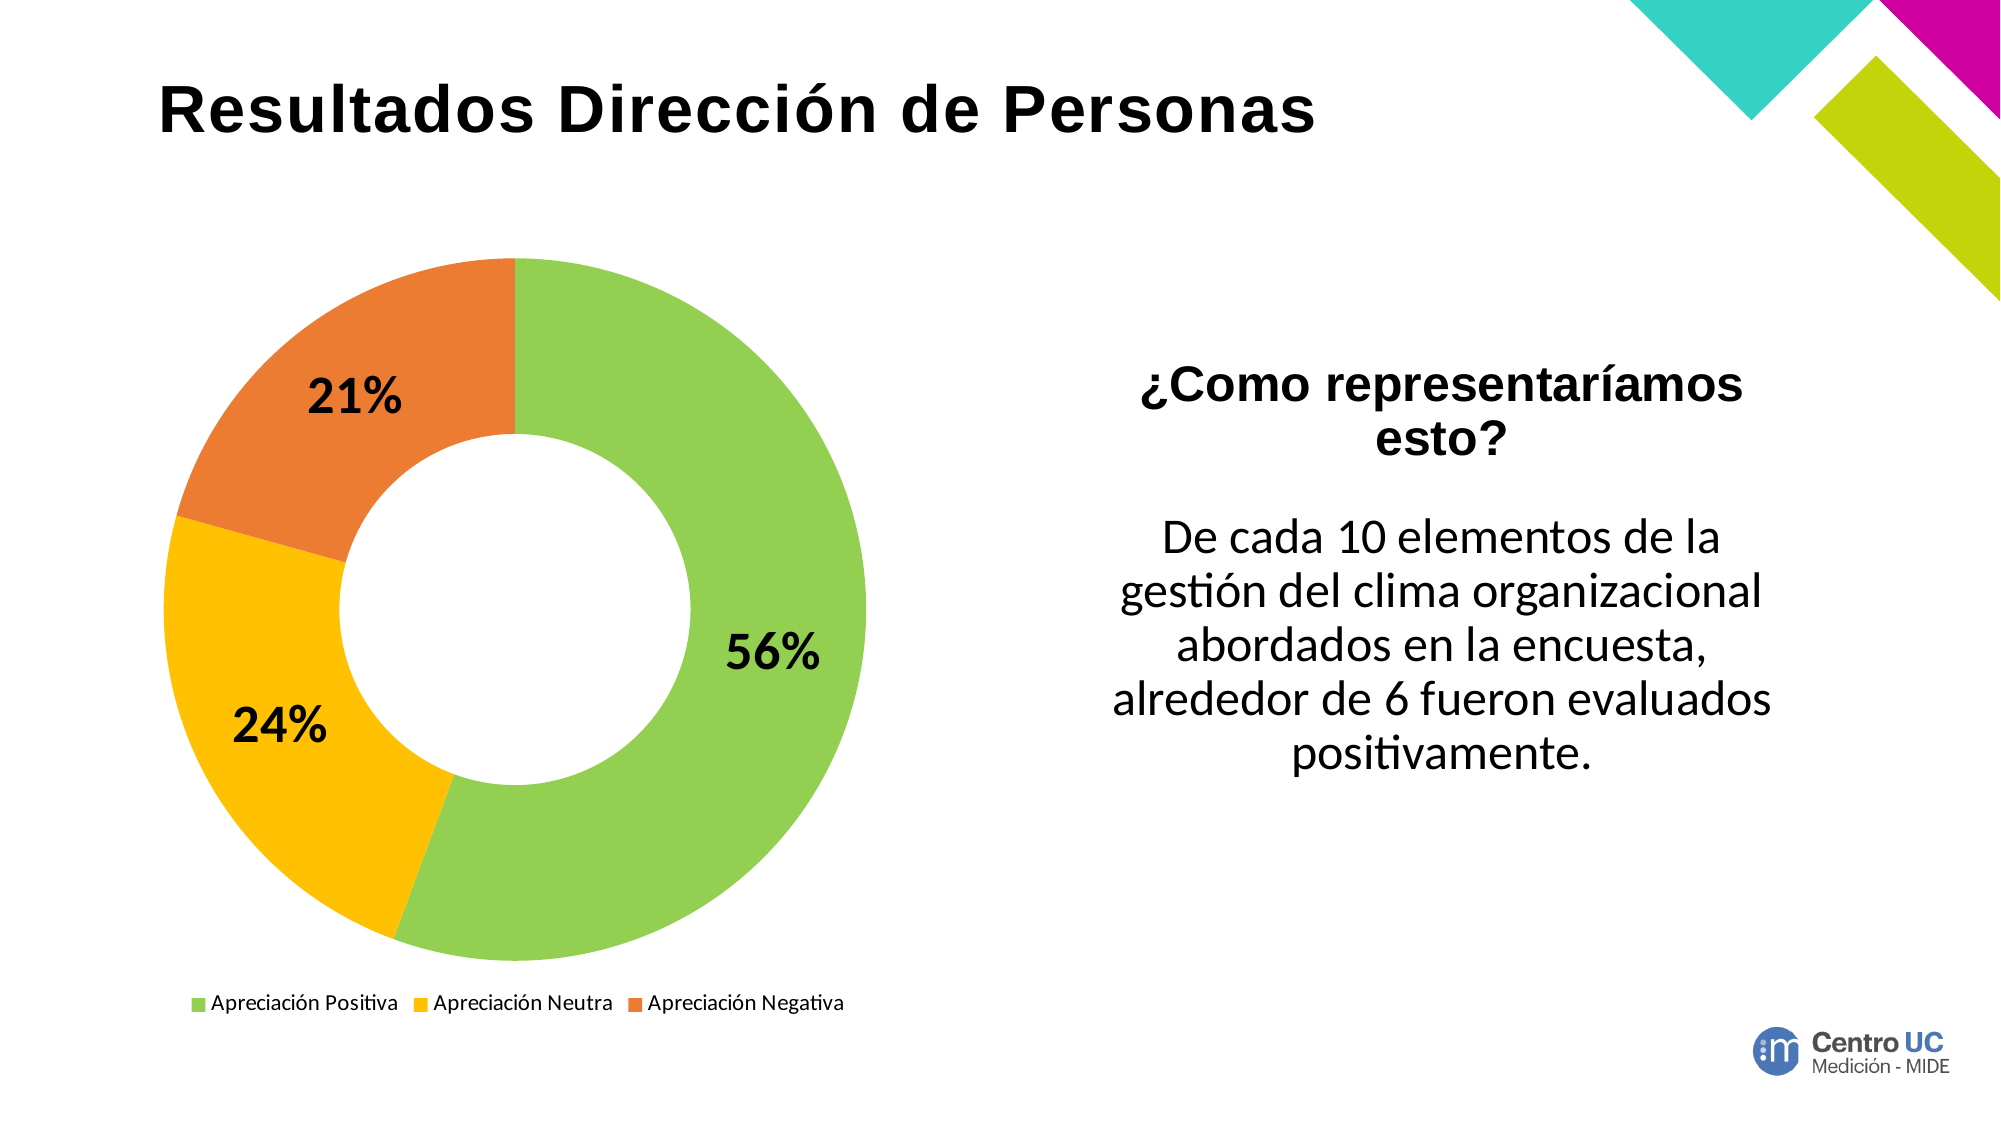

# Resultados Dirección de Personas

### Chart

| Category | Apreciación |
|---|---|
| Apreciación Positiva | 0.5562236921226699 |
| Apreciación Neutra | 0.23692122669873722 |
| Apreciación Negativa | 0.20685508117859291 |
¿Como representaríamos esto?
De cada 10 elementos de la gestión del clima organizacional abordados en la encuesta, alrededor de 6 fueron evaluados positivamente.